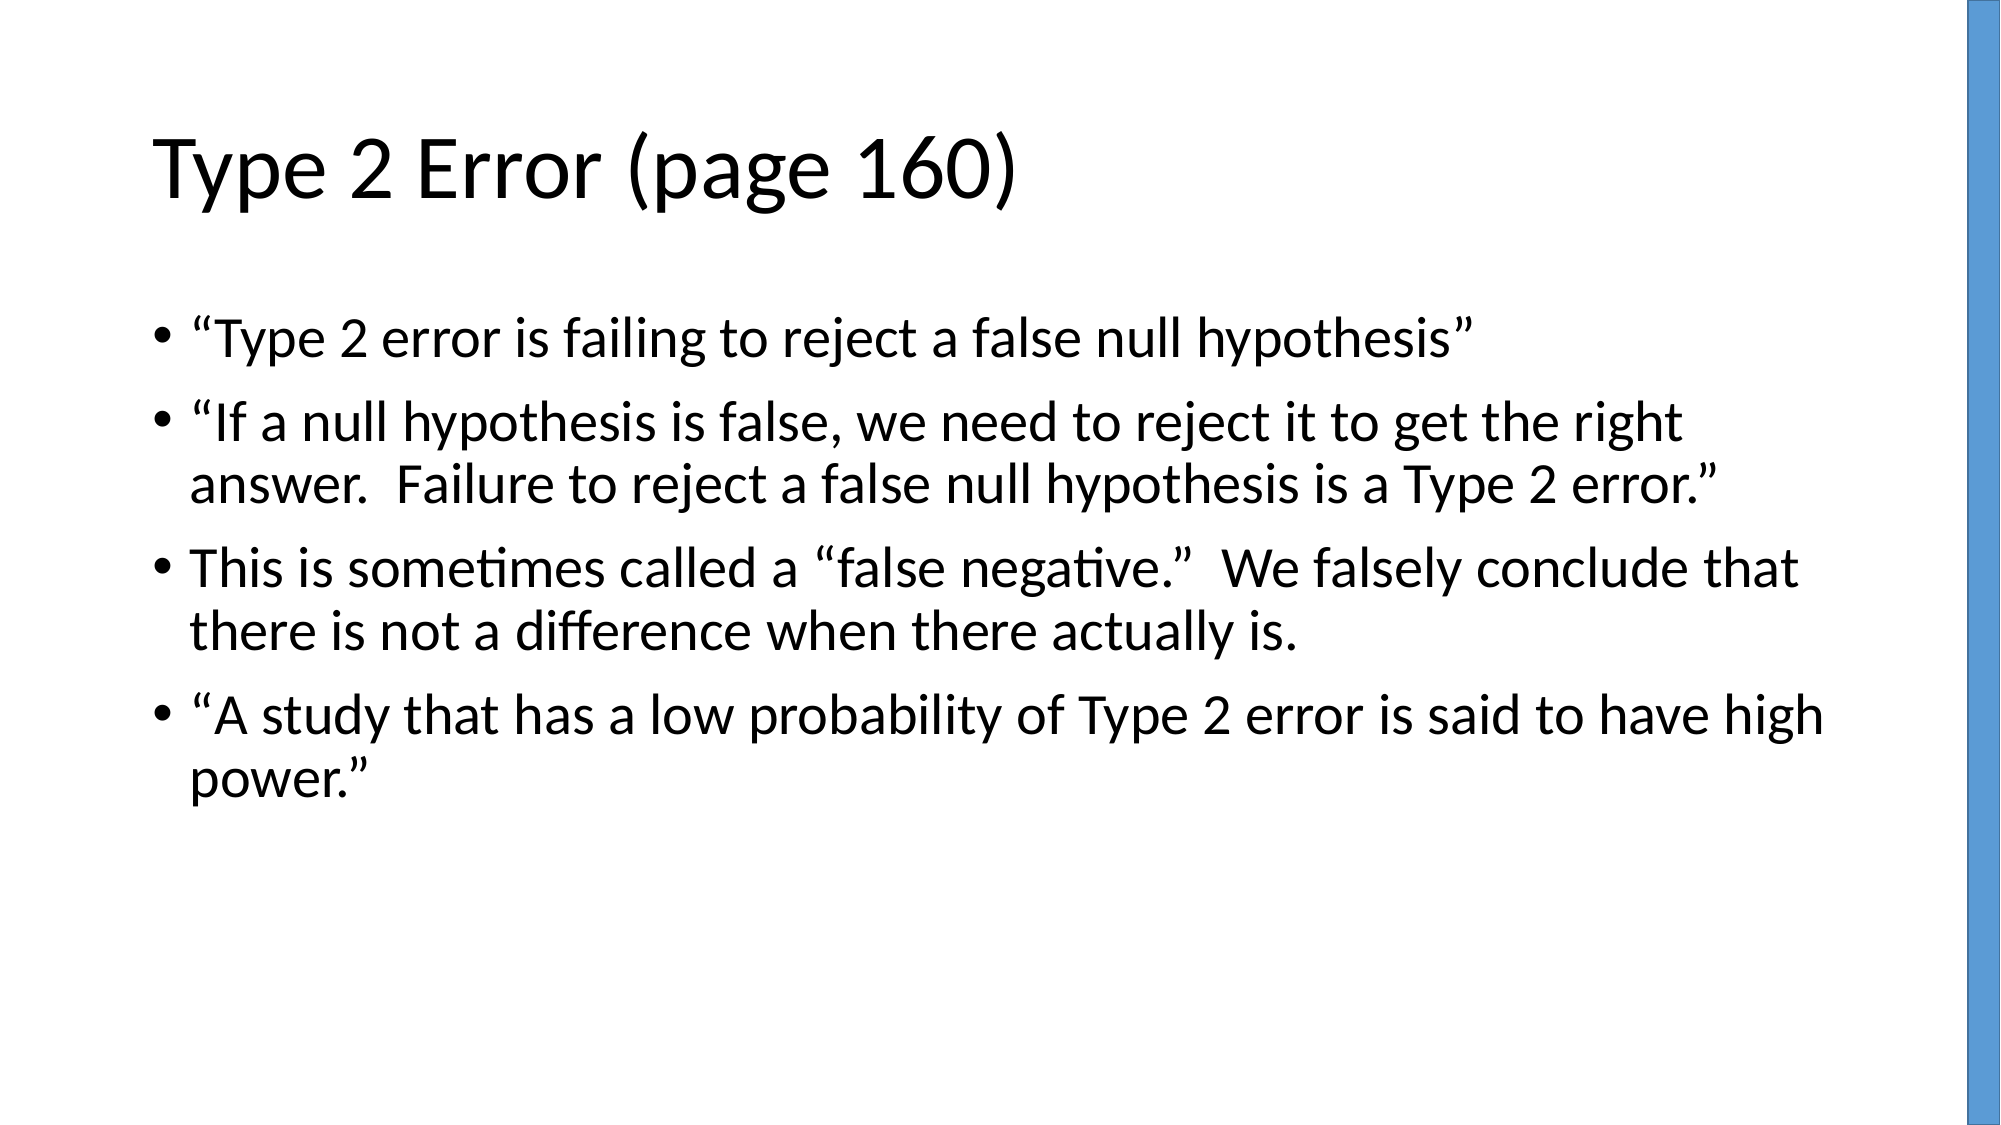

# Type 2 Error (page 160)
“Type 2 error is failing to reject a false null hypothesis”
“If a null hypothesis is false, we need to reject it to get the right answer.  Failure to reject a false null hypothesis is a Type 2 error.”
This is sometimes called a “false negative.”  We falsely conclude that there is not a difference when there actually is.
“A study that has a low probability of Type 2 error is said to have high power.”